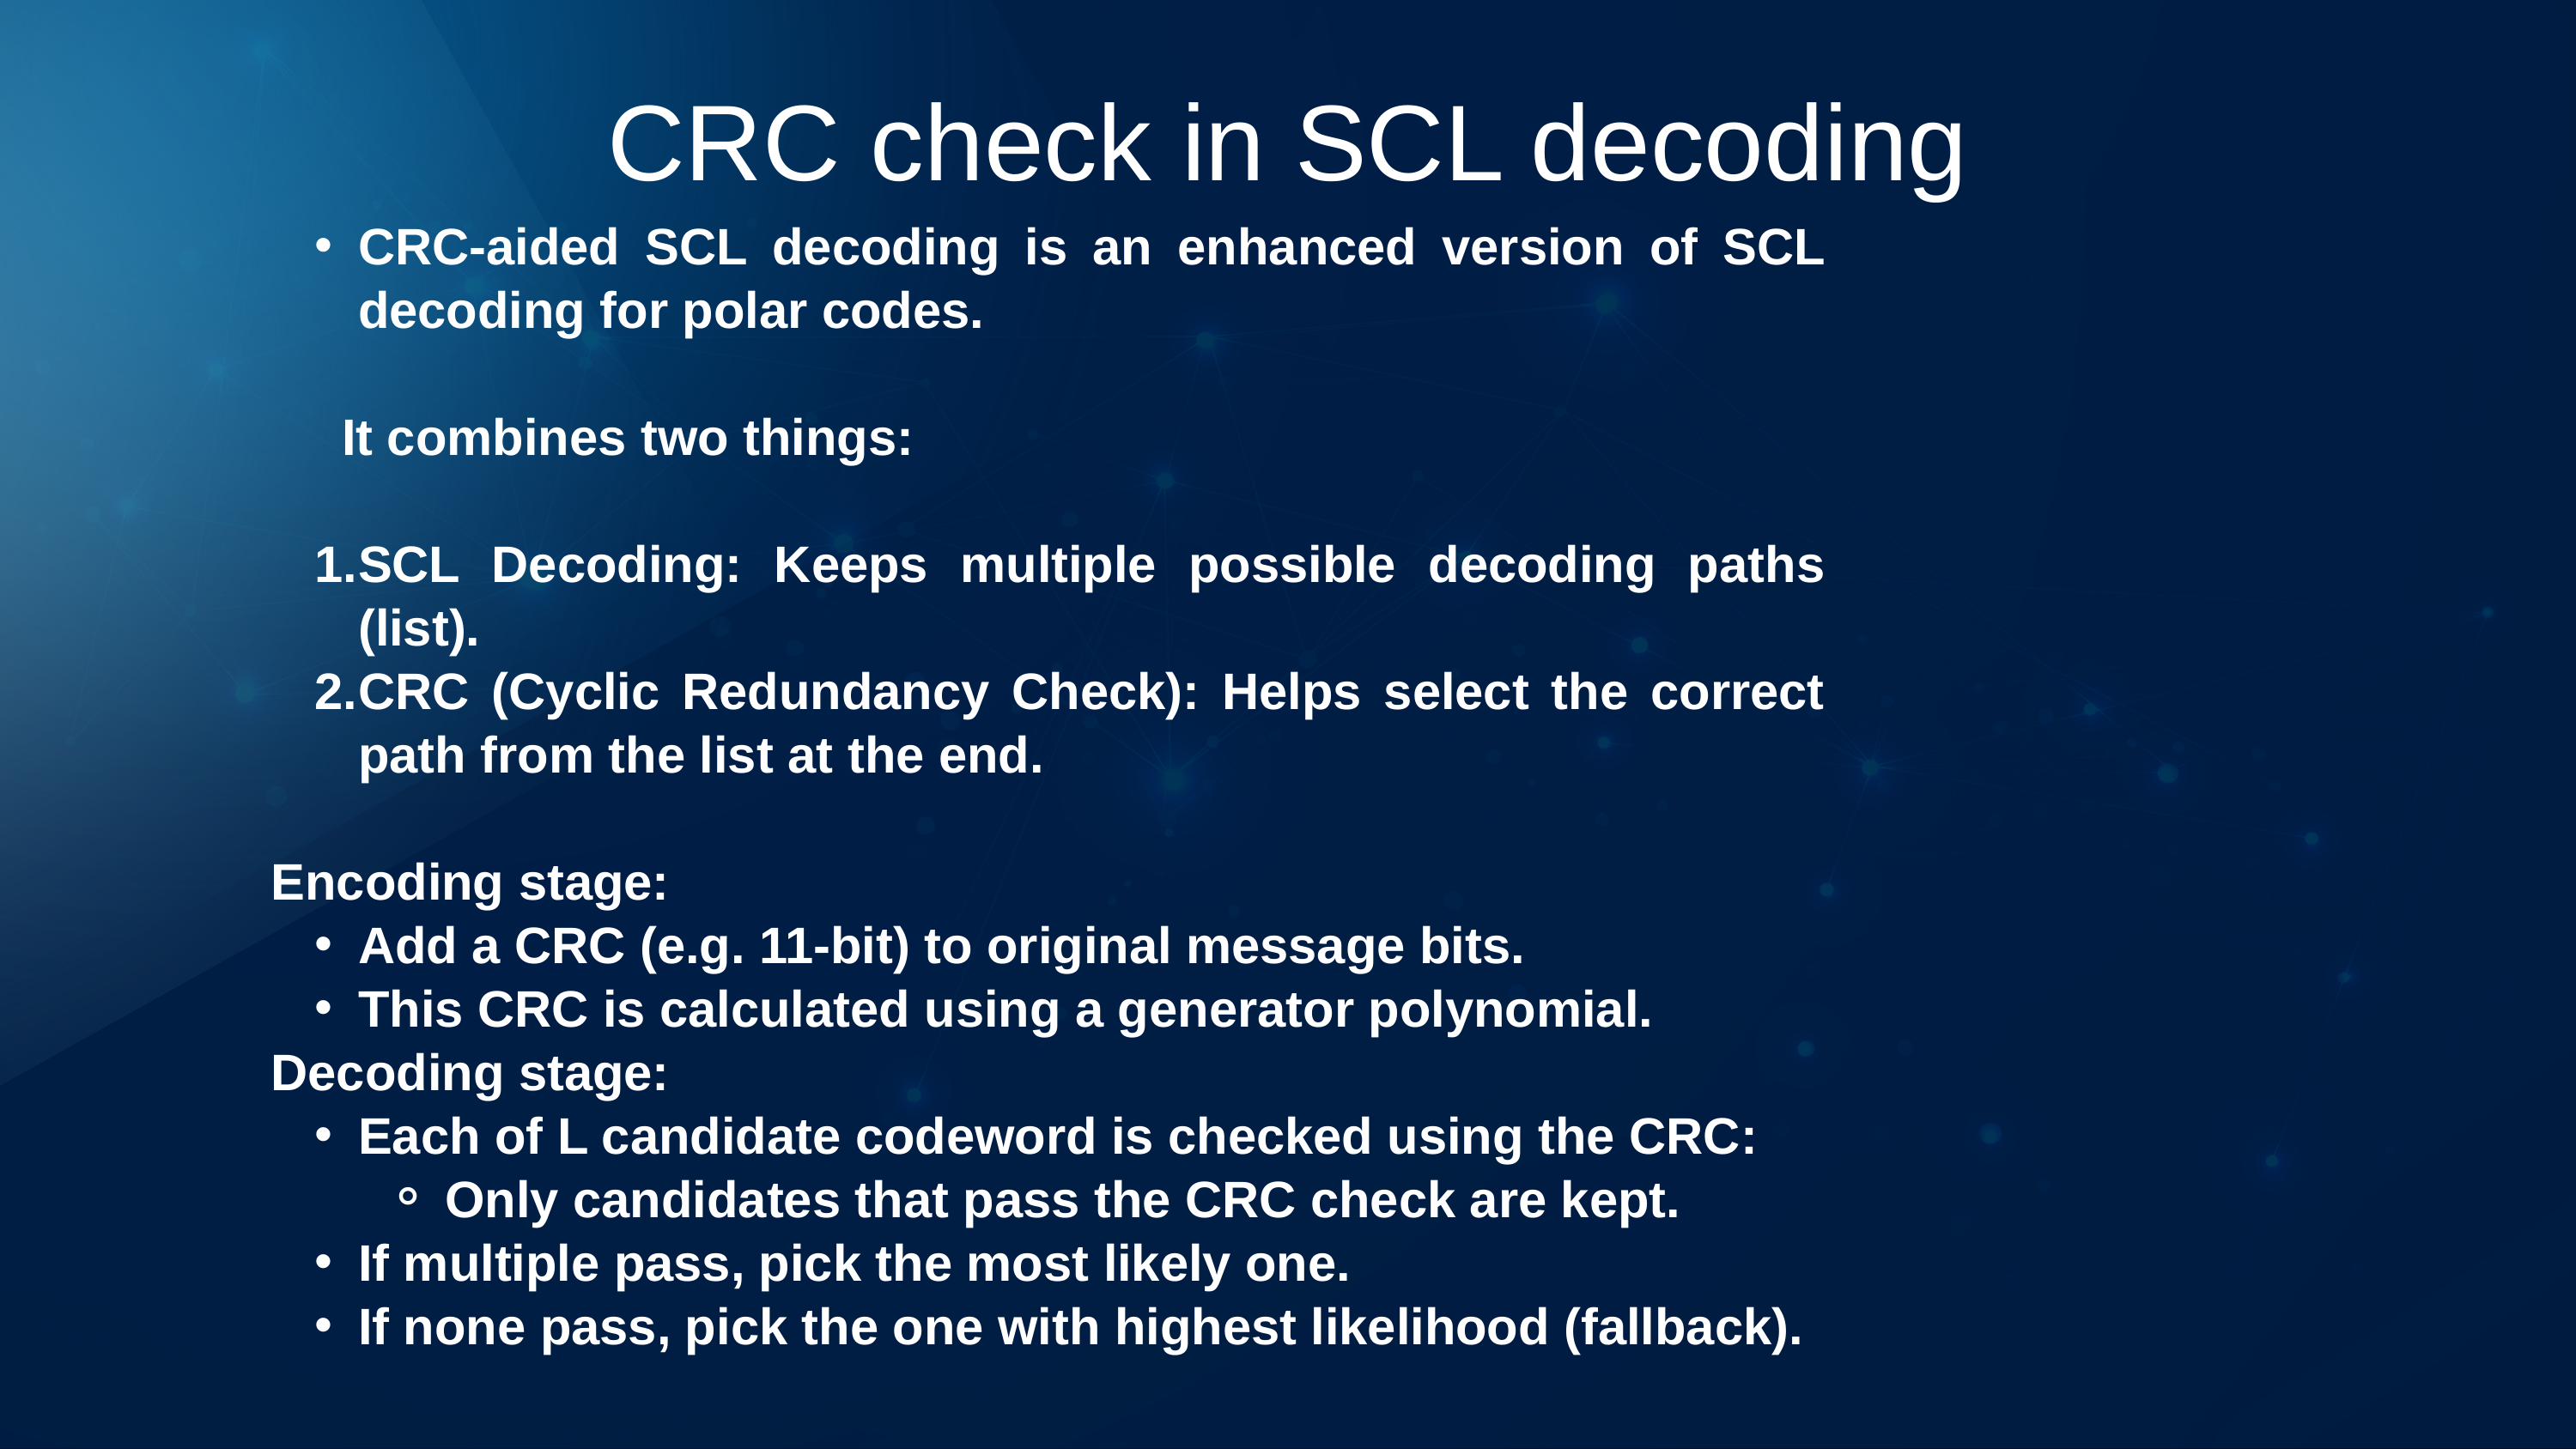

CRC check in SCL decoding

CRC-aided SCL decoding is an enhanced version of SCL decoding for polar codes.

     It combines two things:

SCL Decoding: Keeps multiple possible decoding paths (list).
CRC (Cyclic Redundancy Check): Helps select the correct path from the list at the end.

Encoding stage:
Add a CRC (e.g. 11-bit) to original message bits.
This CRC is calculated using a generator polynomial.
Decoding stage:
Each of L candidate codeword is checked using the CRC:
Only candidates that pass the CRC check are kept.
If multiple pass, pick the most likely one.
If none pass, pick the one with highest likelihood (fallback).